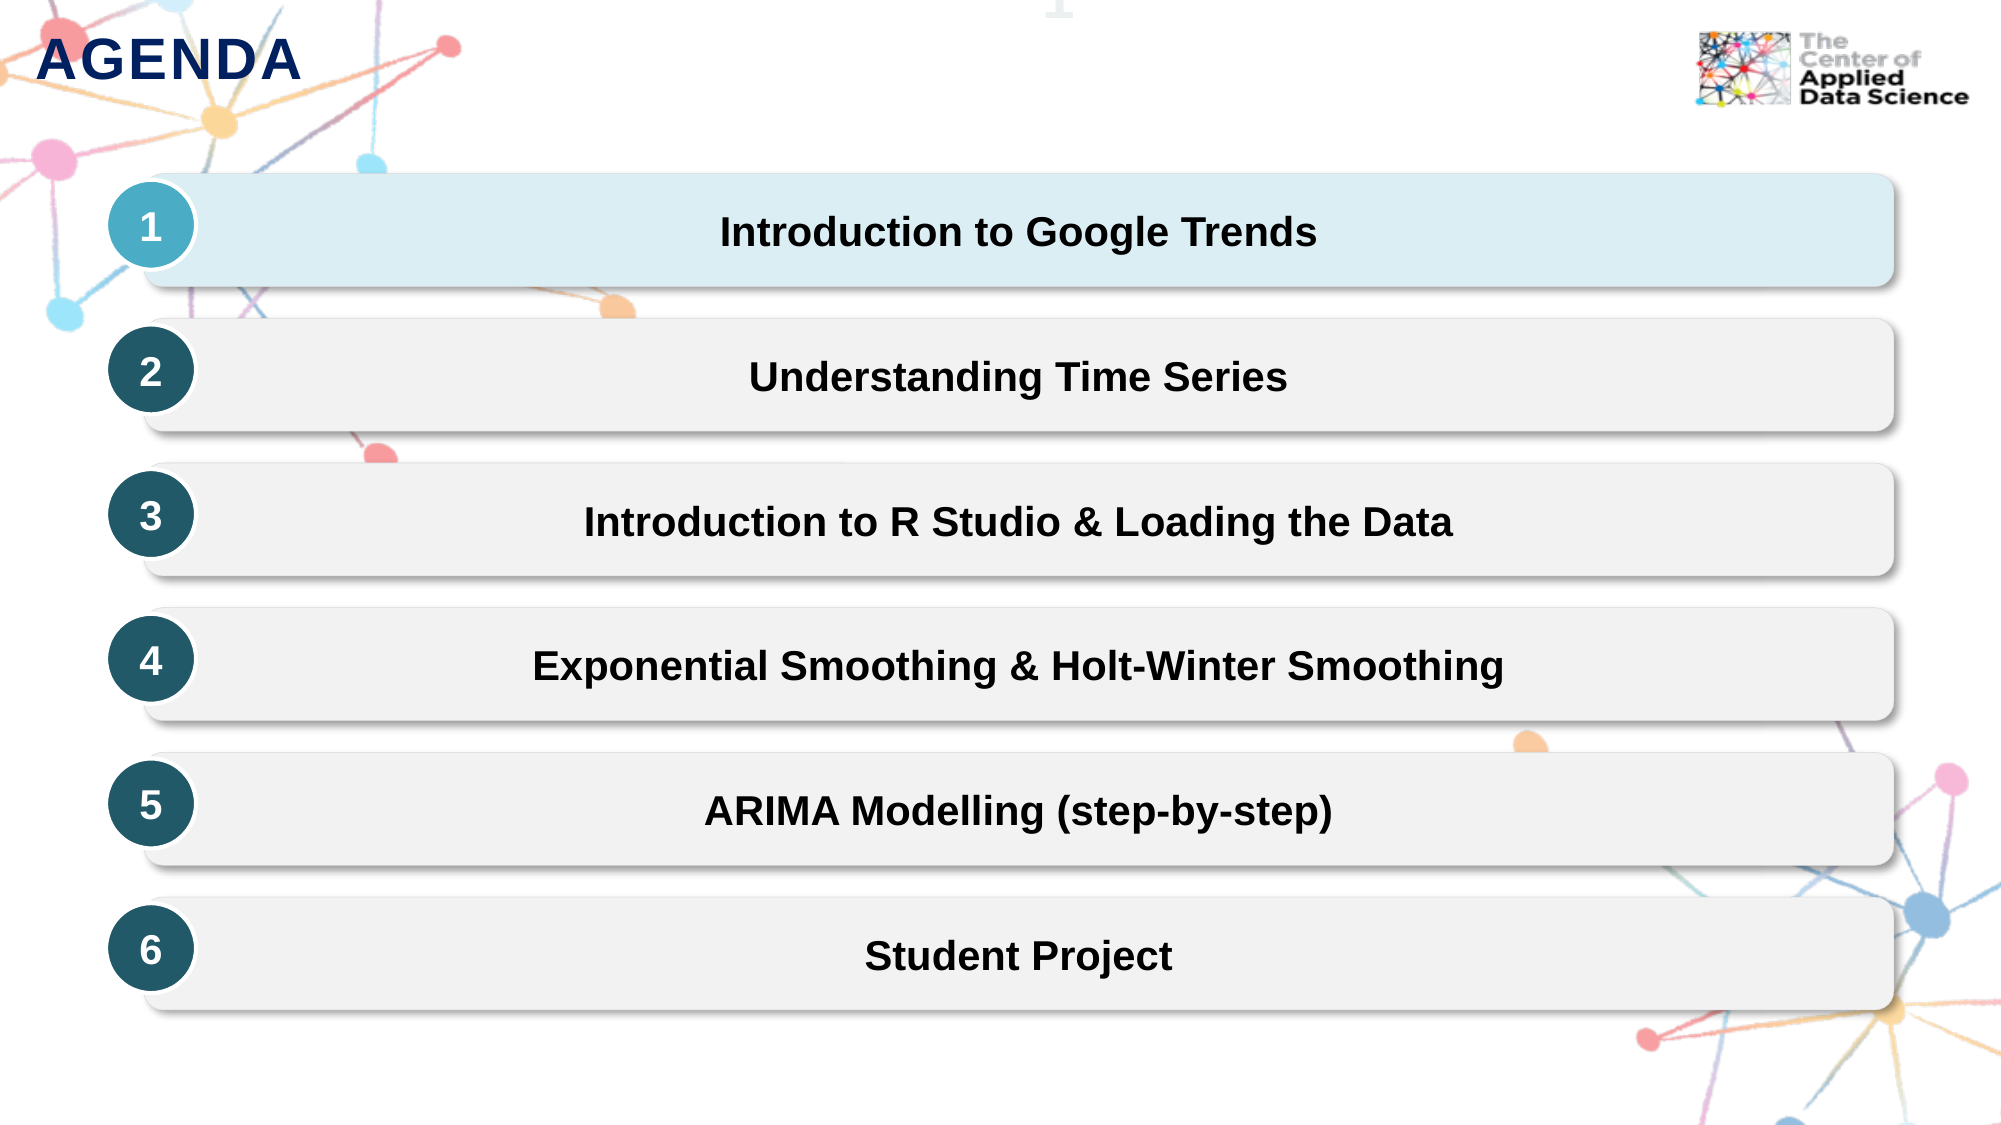

1
AGENDA
Introduction to Google Trends
1
Understanding Time Series
2
Introduction to R Studio & Loading the Data
3
Exponential Smoothing & Holt-Winter Smoothing
4
ARIMA Modelling (step-by-step)
5
Student Project
6